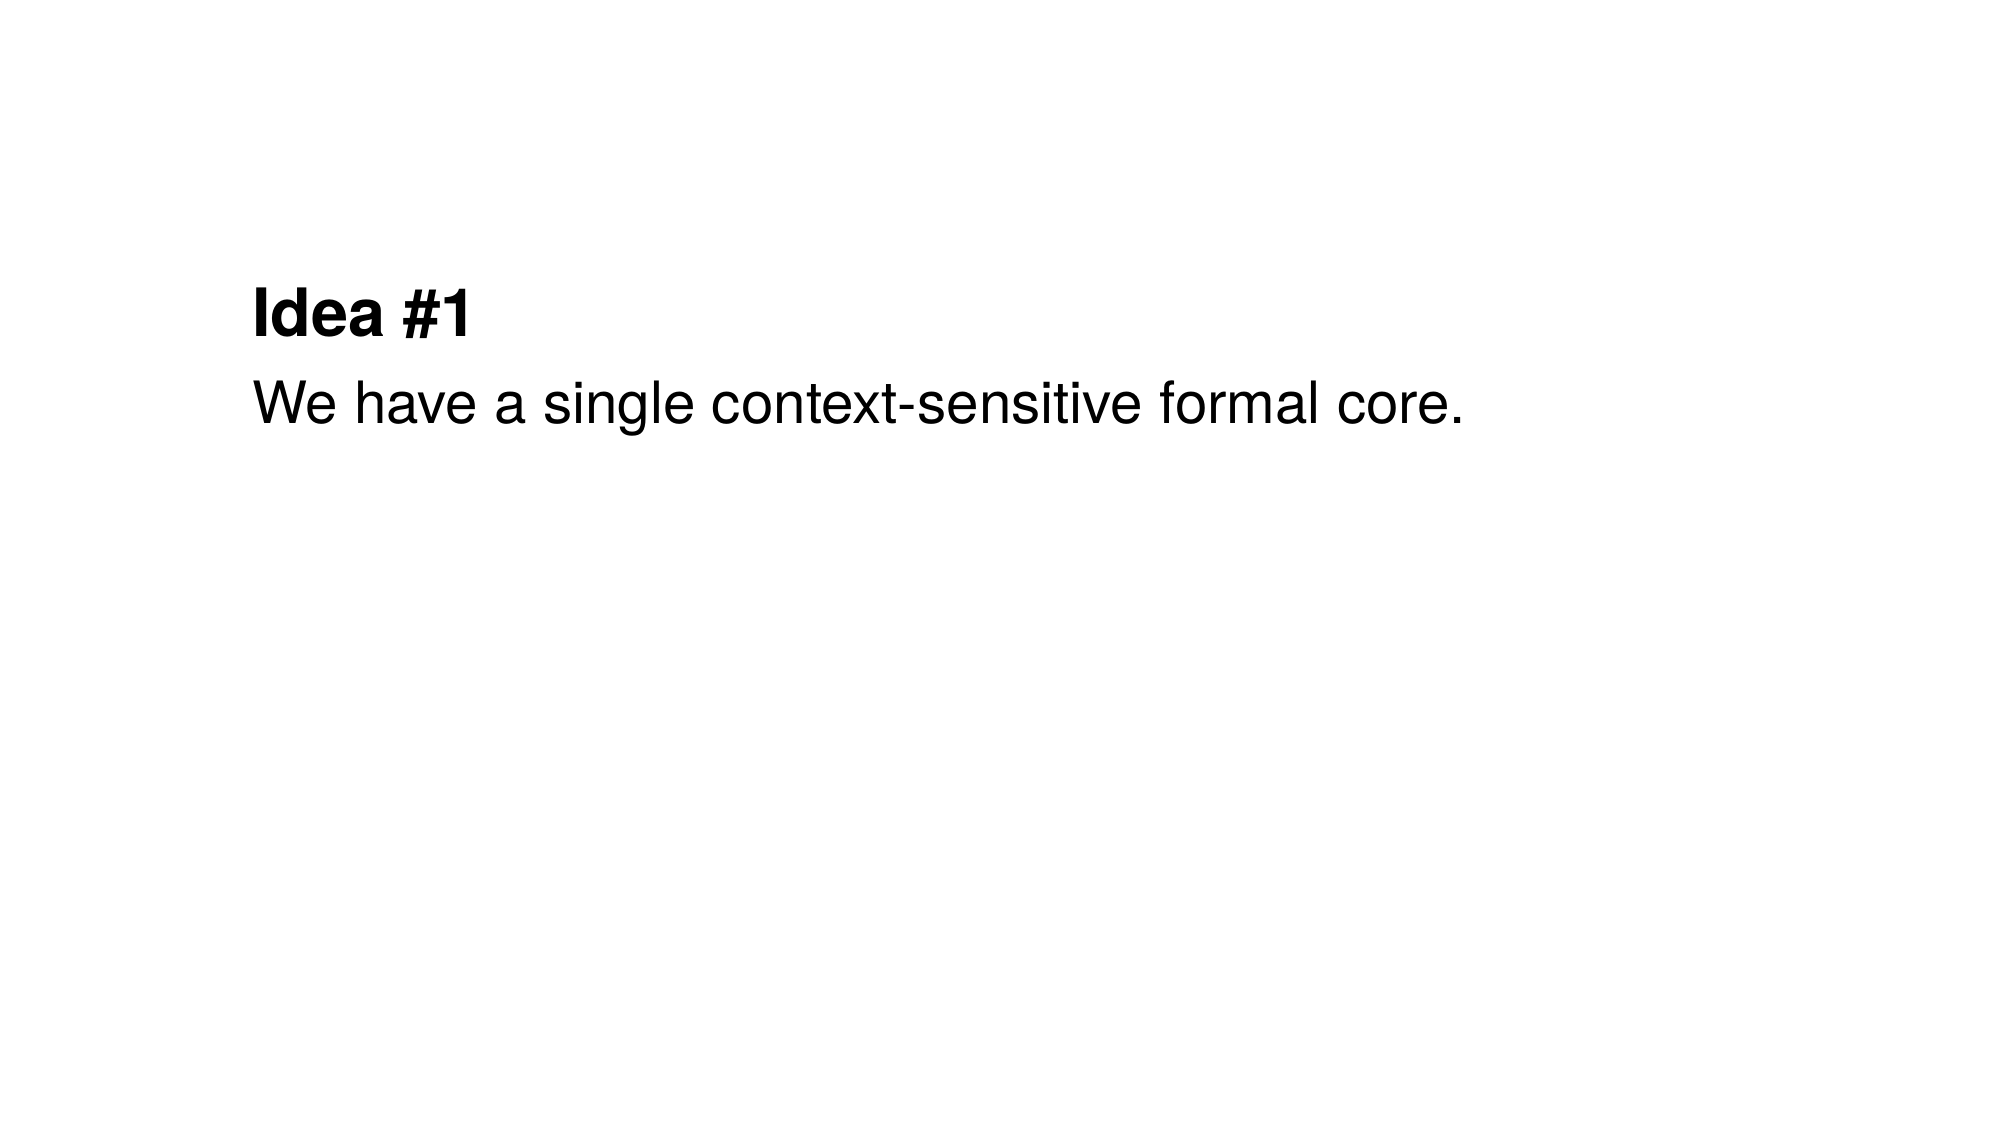

Idea #1
We have a single context-sensitive formal core.